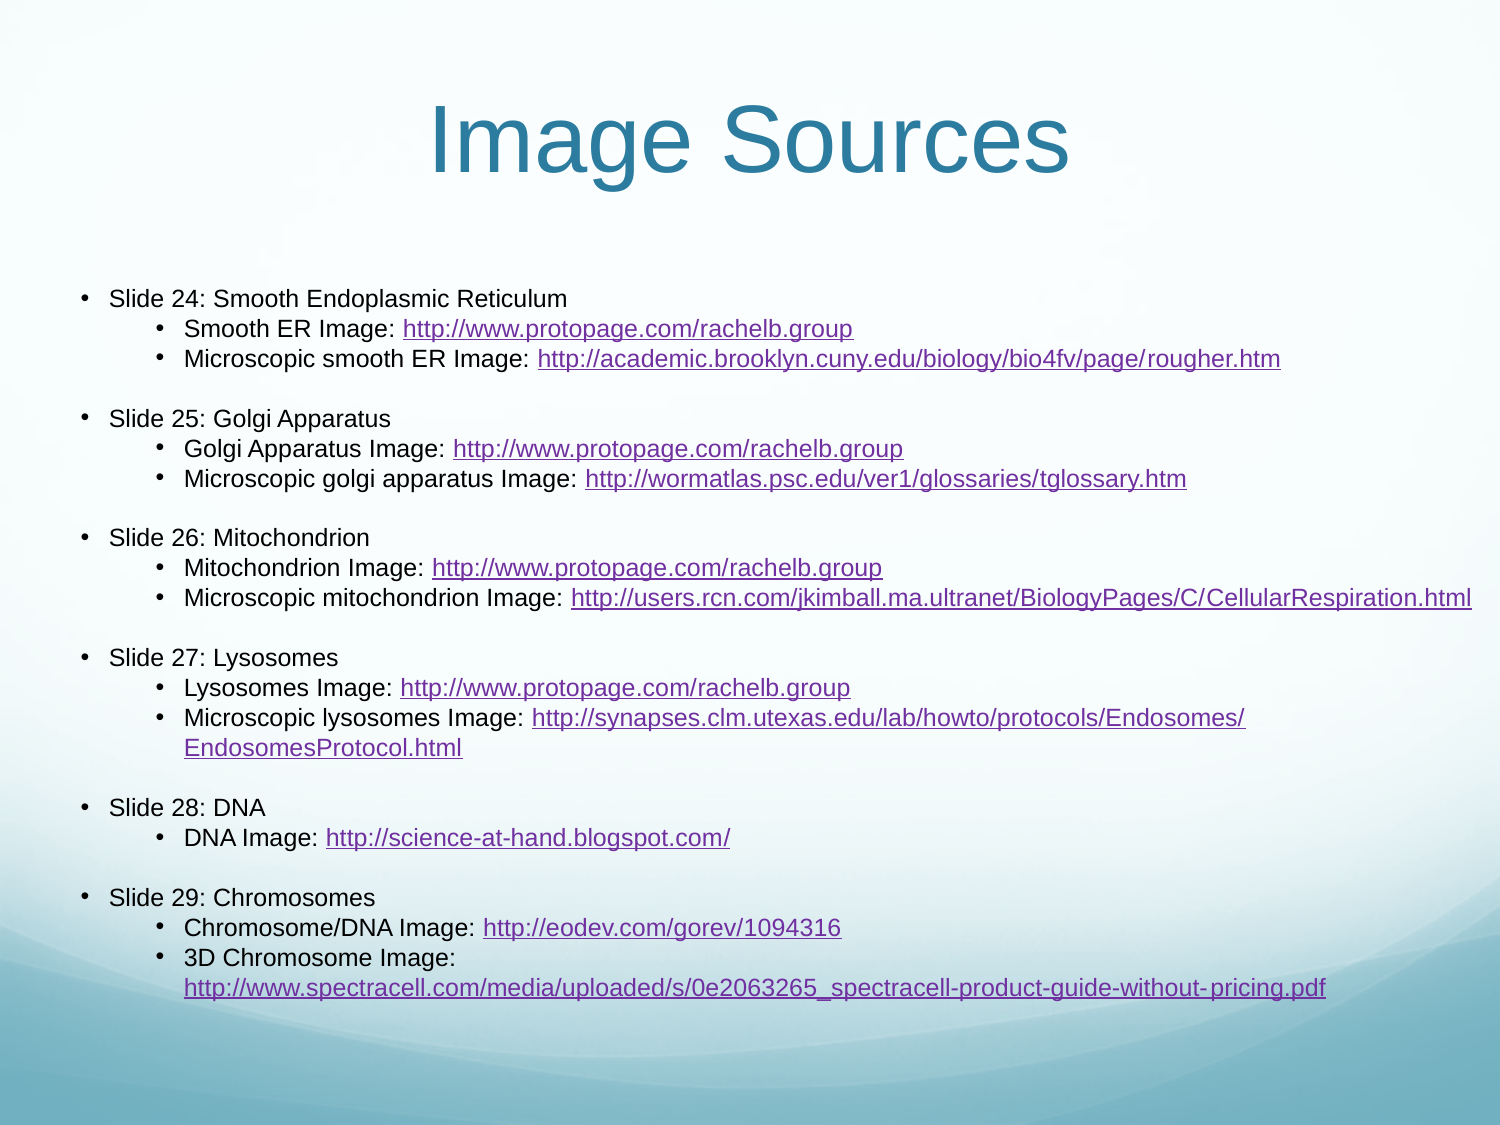

# Image Sources

Slide 24: Smooth Endoplasmic Reticulum
Smooth ER Image: http://www.protopage.com/rachelb.group
Microscopic smooth ER Image: http://academic.brooklyn.cuny.edu/biology/bio4fv/page/rougher.htm

Slide 25: Golgi Apparatus
Golgi Apparatus Image: http://www.protopage.com/rachelb.group
Microscopic golgi apparatus Image: http://wormatlas.psc.edu/ver1/glossaries/tglossary.htm

Slide 26: Mitochondrion
Mitochondrion Image: http://www.protopage.com/rachelb.group
Microscopic mitochondrion Image: http://users.rcn.com/jkimball.ma.ultranet/BiologyPages/C/CellularRespiration.html

Slide 27: Lysosomes
Lysosomes Image: http://www.protopage.com/rachelb.group
Microscopic lysosomes Image: http://synapses.clm.utexas.edu/lab/howto/protocols/Endosomes/EndosomesProtocol.html

Slide 28: DNA
DNA Image: http://science-at-hand.blogspot.com/

Slide 29: Chromosomes
Chromosome/DNA Image: http://eodev.com/gorev/1094316
3D Chromosome Image: http://www.spectracell.com/media/uploaded/s/0e2063265_spectracell-product-guide-without-pricing.pdf